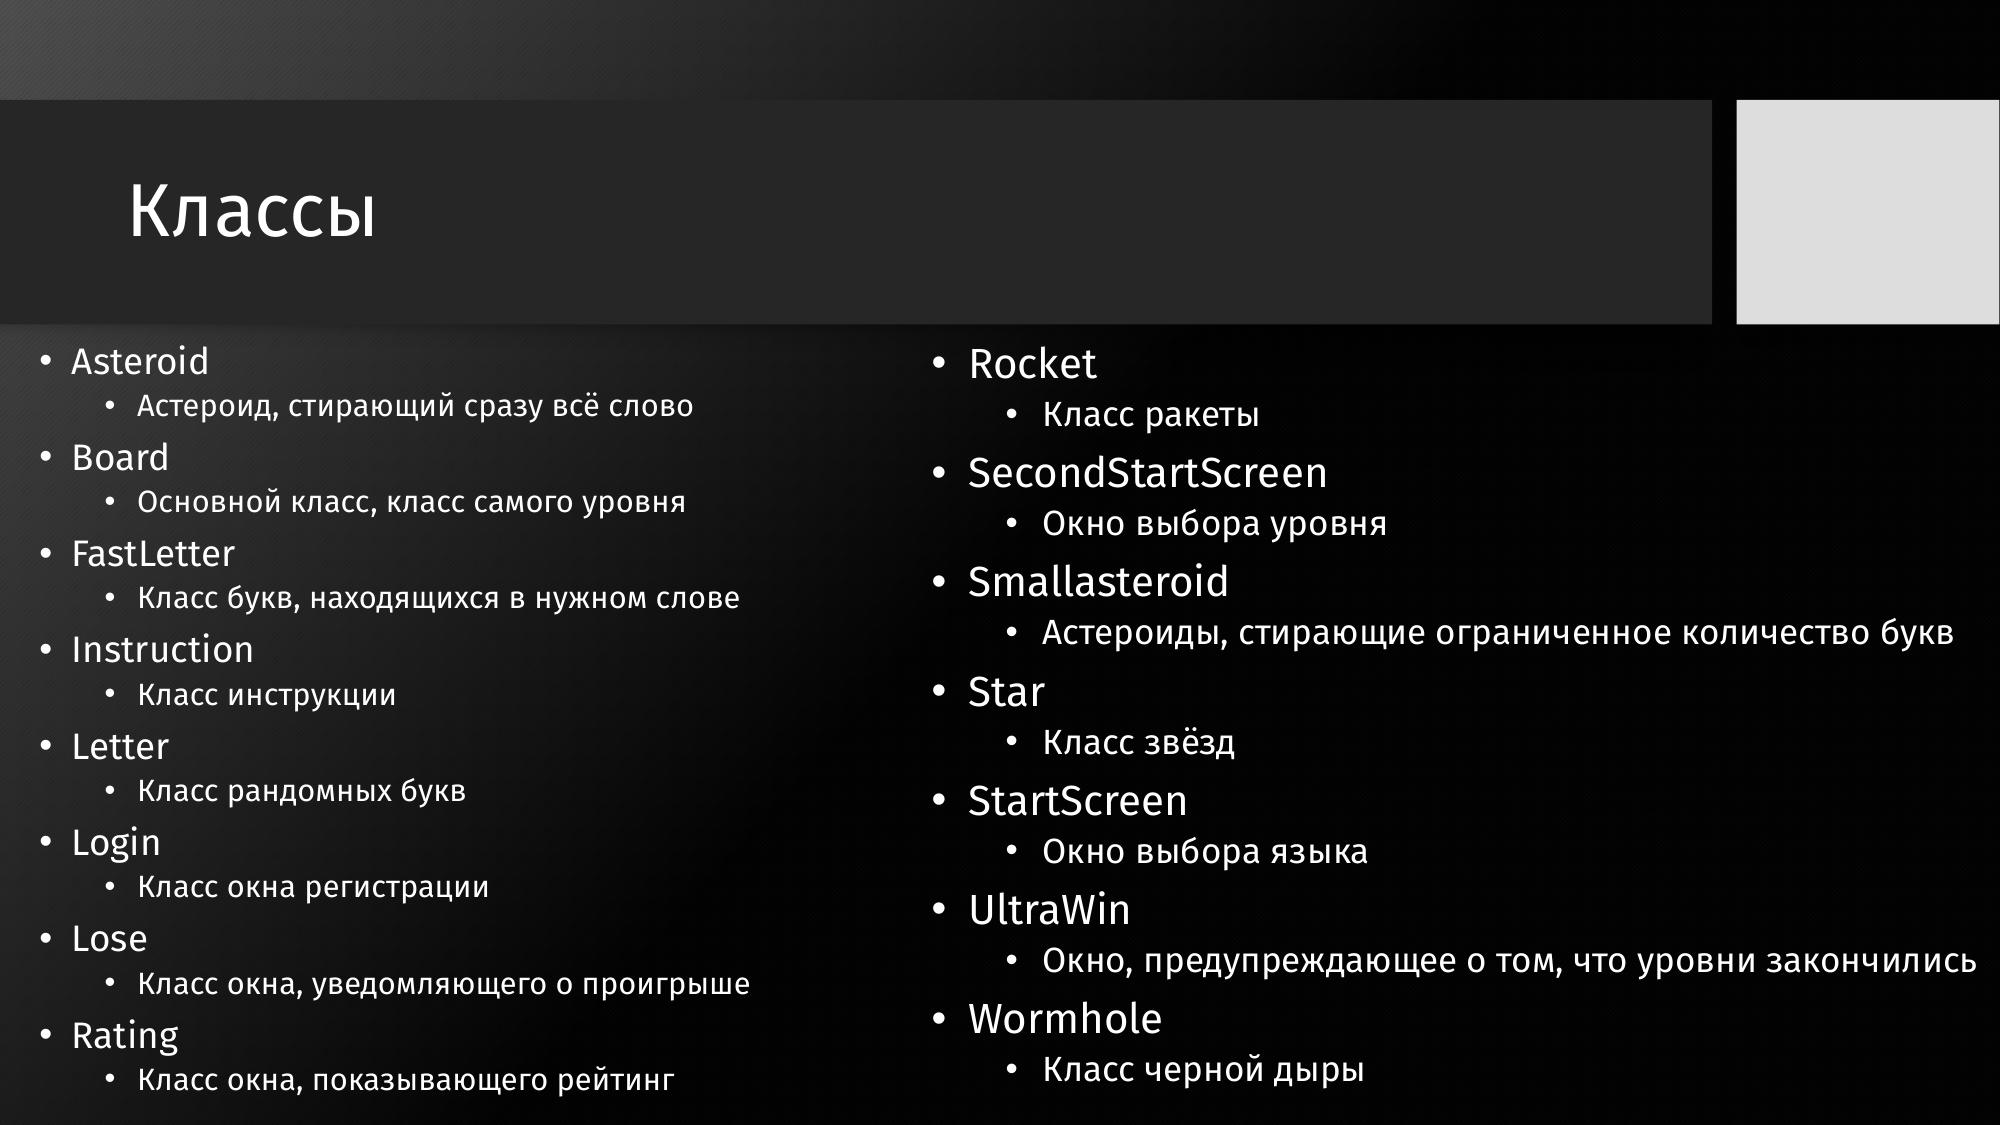

# Классы
Asteroid
Астероид, стирающий сразу всё слово
Board
Основной класс, класс самого уровня
FastLetter
Класс букв, находящихся в нужном слове
Instruction
Класс инструкции
Letter
Класс рандомных букв
Login
Класс окна регистрации
Lose
Класс окна, уведомляющего о проигрыше
Rating
Класс окна, показывающего рейтинг

Rocket
Класс ракеты
SecondStartScreen
Окно выбора уровня
Smallasteroid
Астероиды, стирающие ограниченное количество букв
Star
Класс звёзд
StartScreen
Окно выбора языка
UltraWin
Окно, предупреждающее о том, что уровни закончились
Wormhole
Класс черной дыры